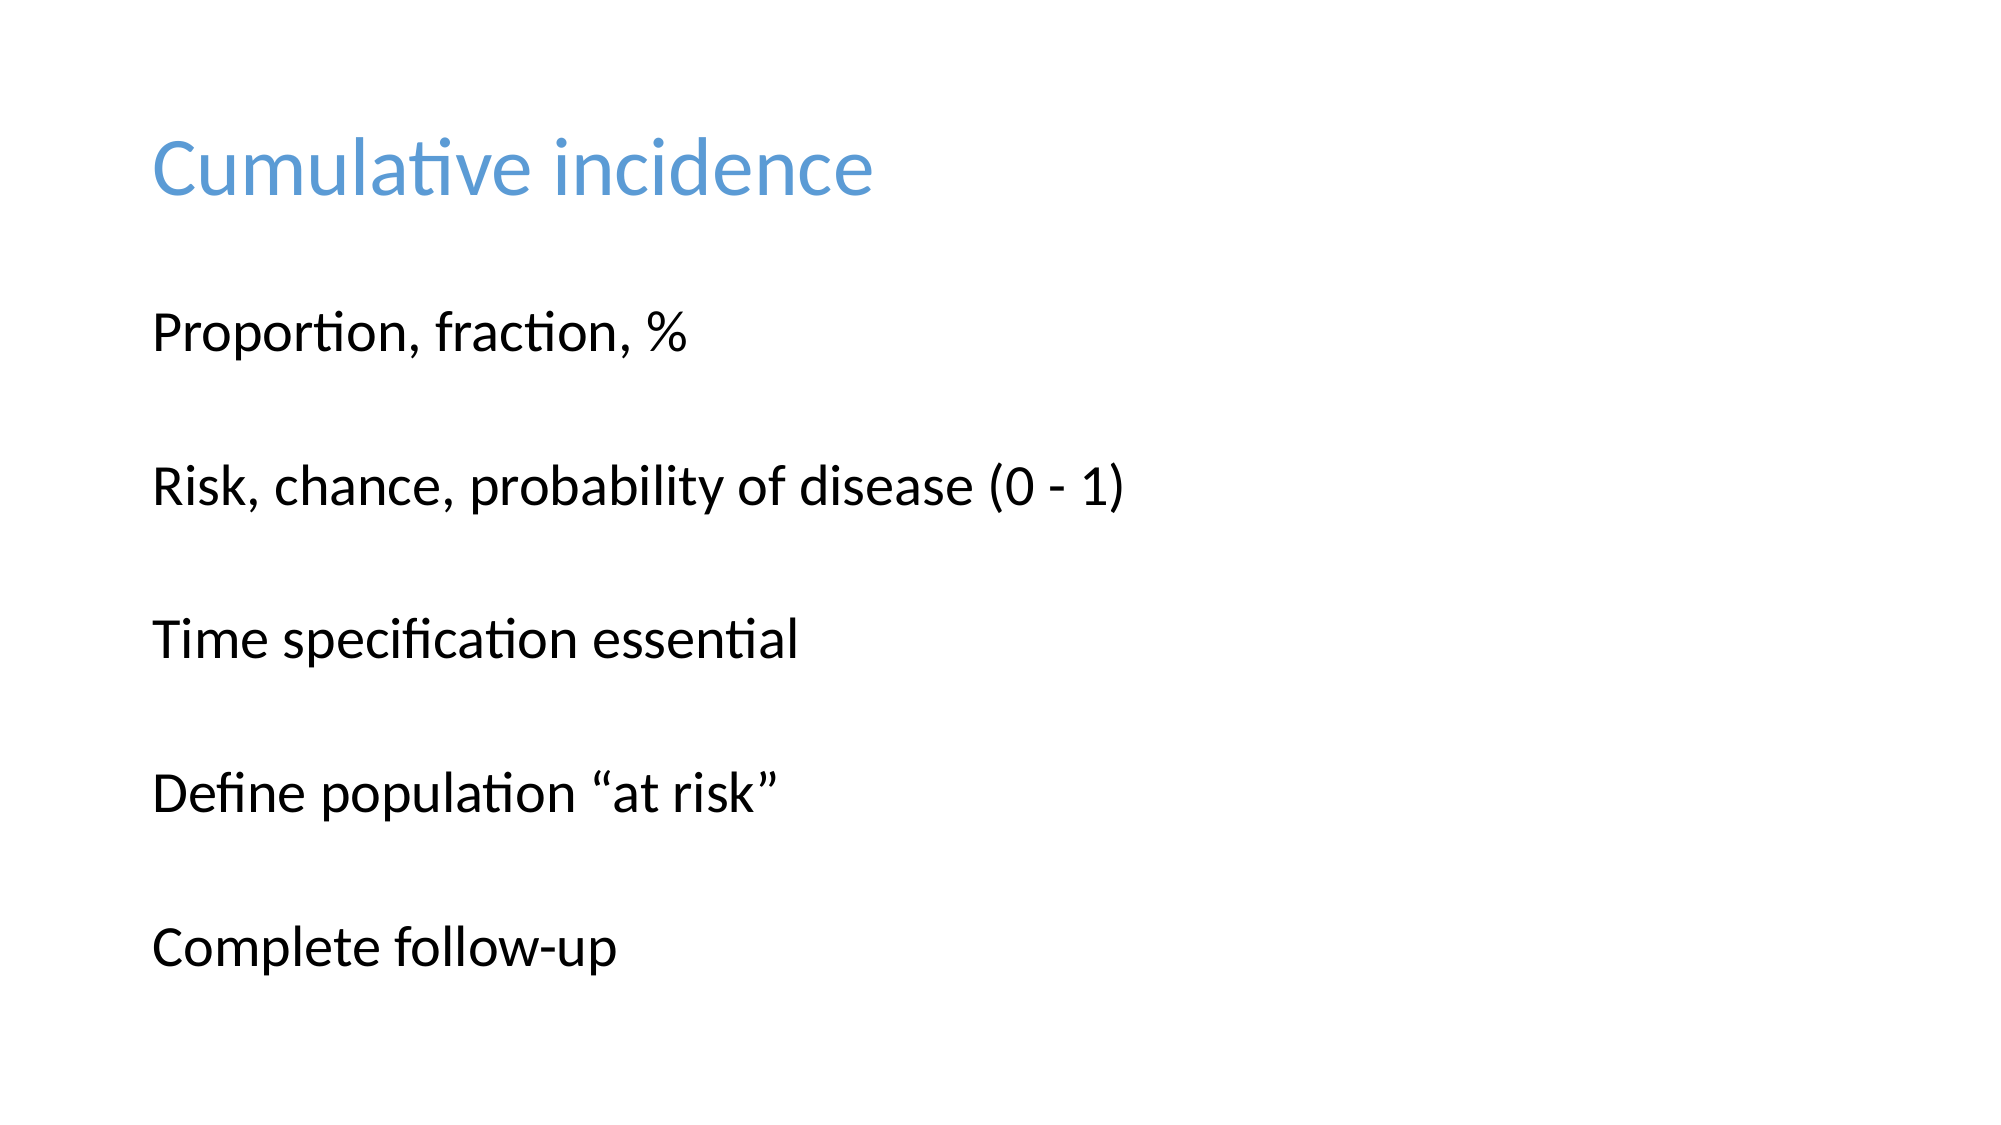

# Cumulative incidence
Proportion, fraction, %

Risk, chance, probability of disease (0 - 1)

Time specification essential

Define population “at risk”

Complete follow-up